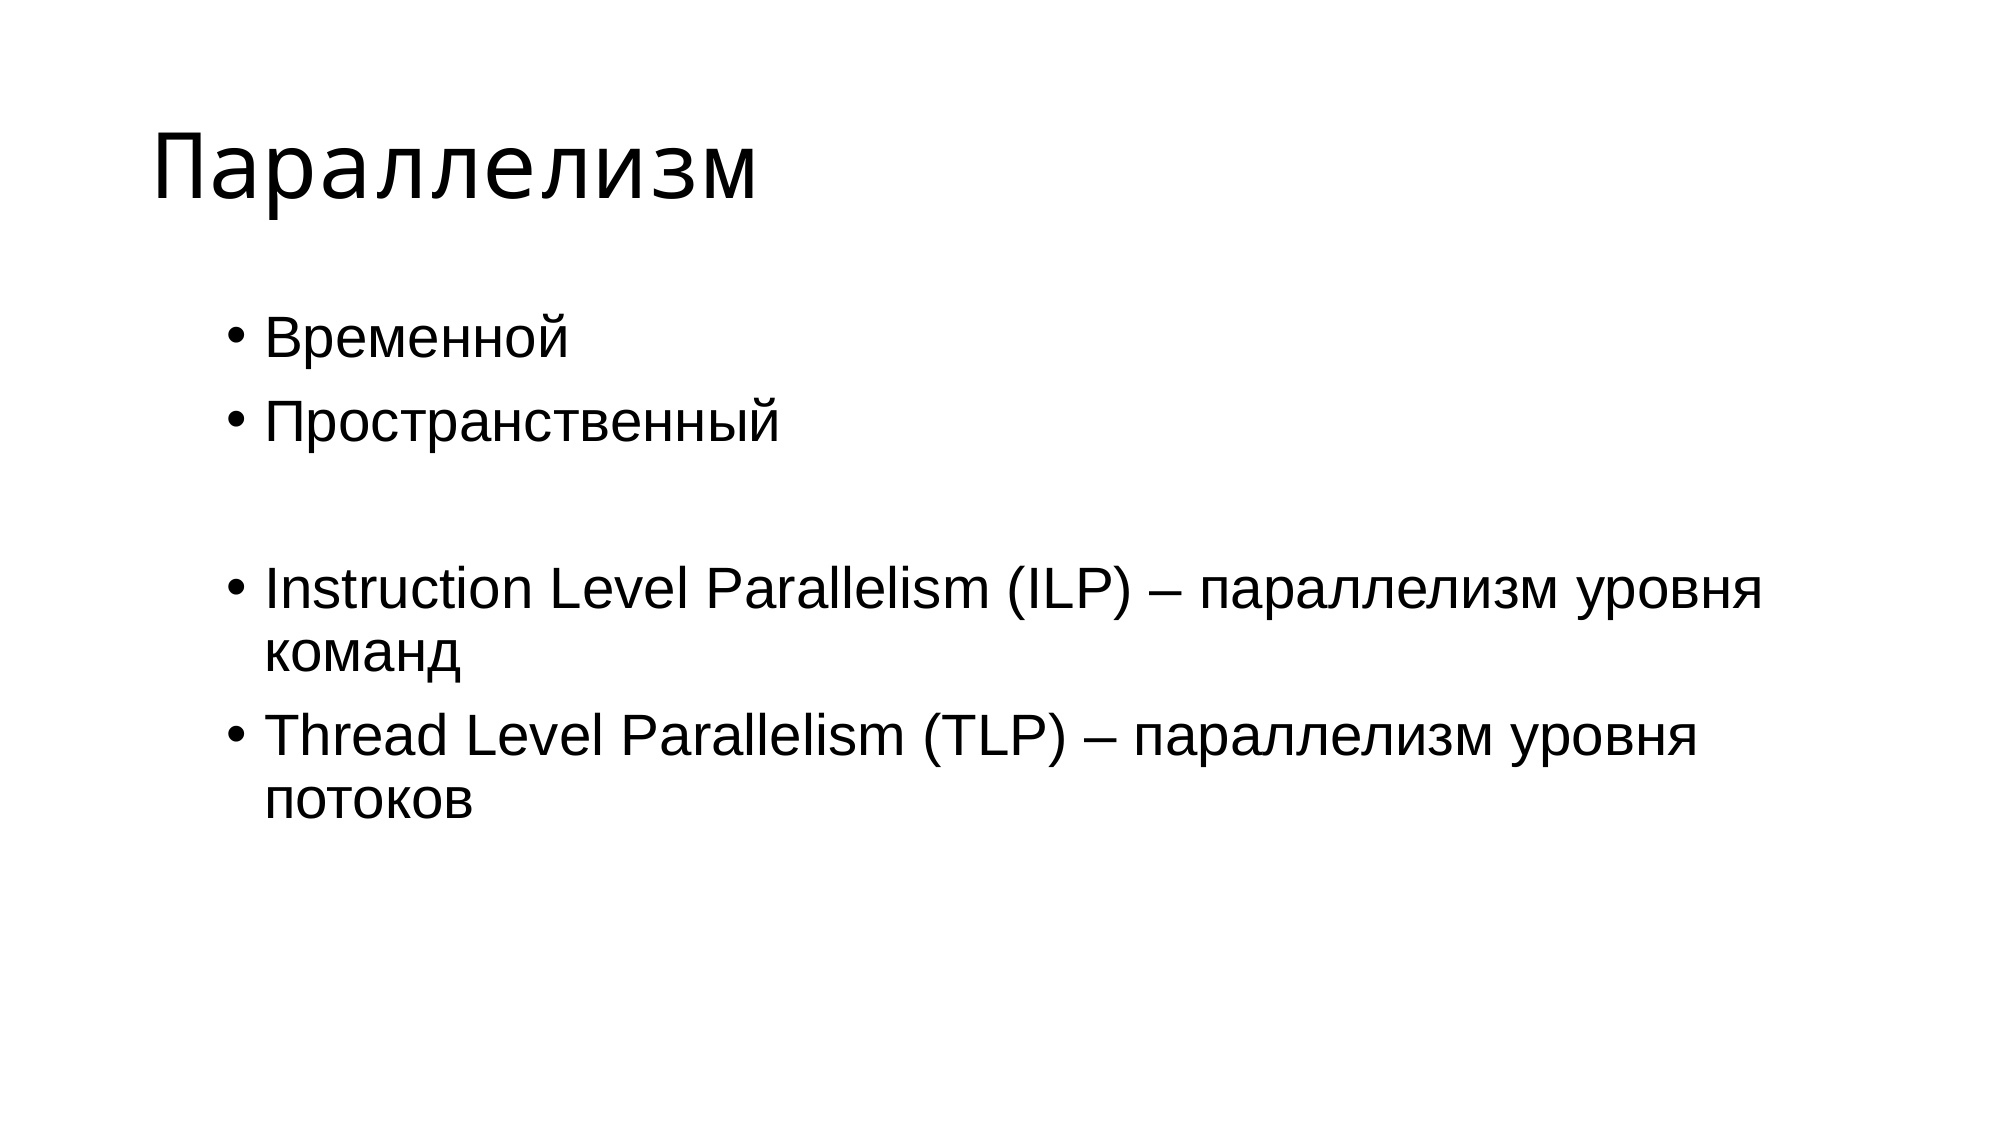

# Параллелизм
Временной
Пространственный

Instruction Level Parallelism (ILP) – параллелизм уровня команд
Thread Level Parallelism (TLP) – параллелизм уровня потоков